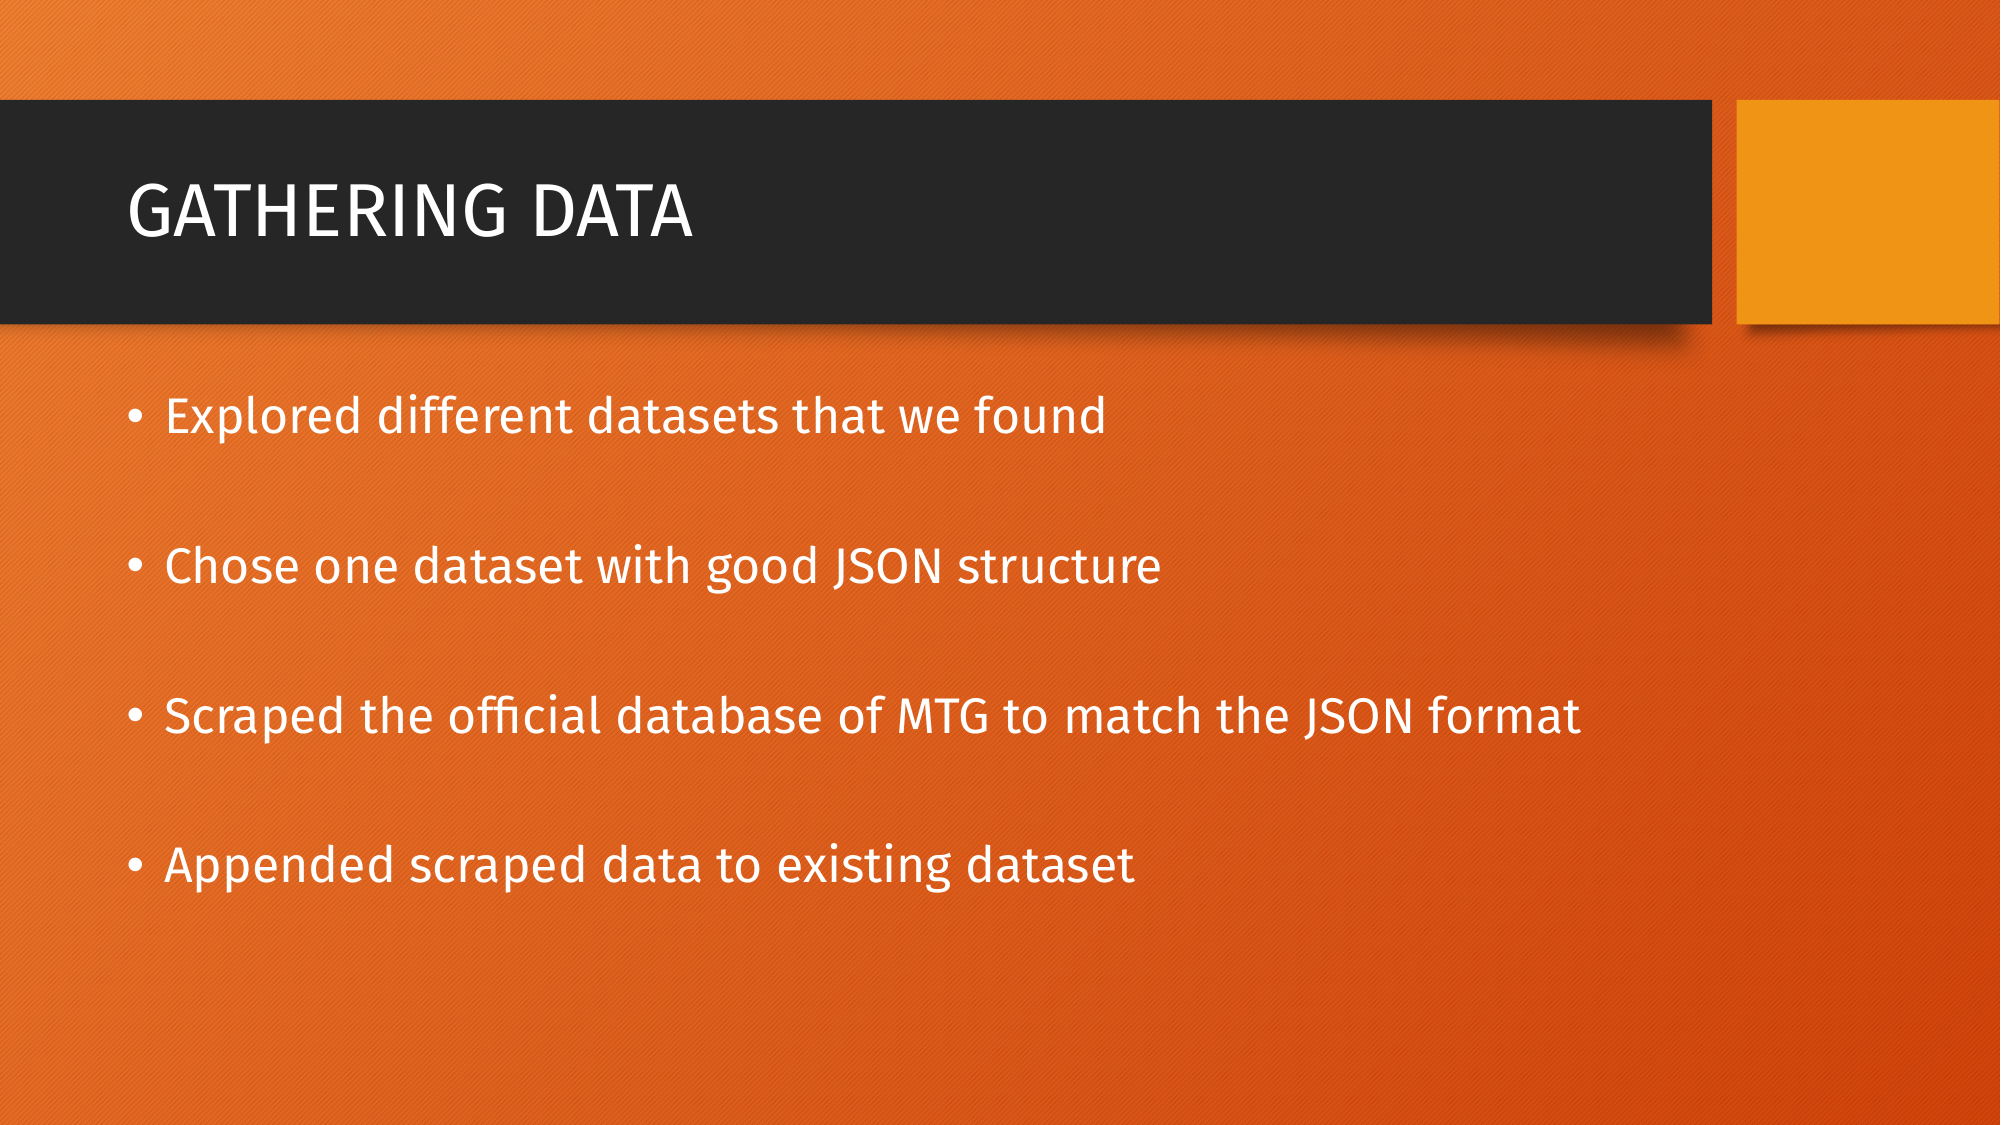

# GATHERING DATA
Explored different datasets that we found

Chose one dataset with good JSON structure

Scraped the official database of MTG to match the JSON format

Appended scraped data to existing dataset